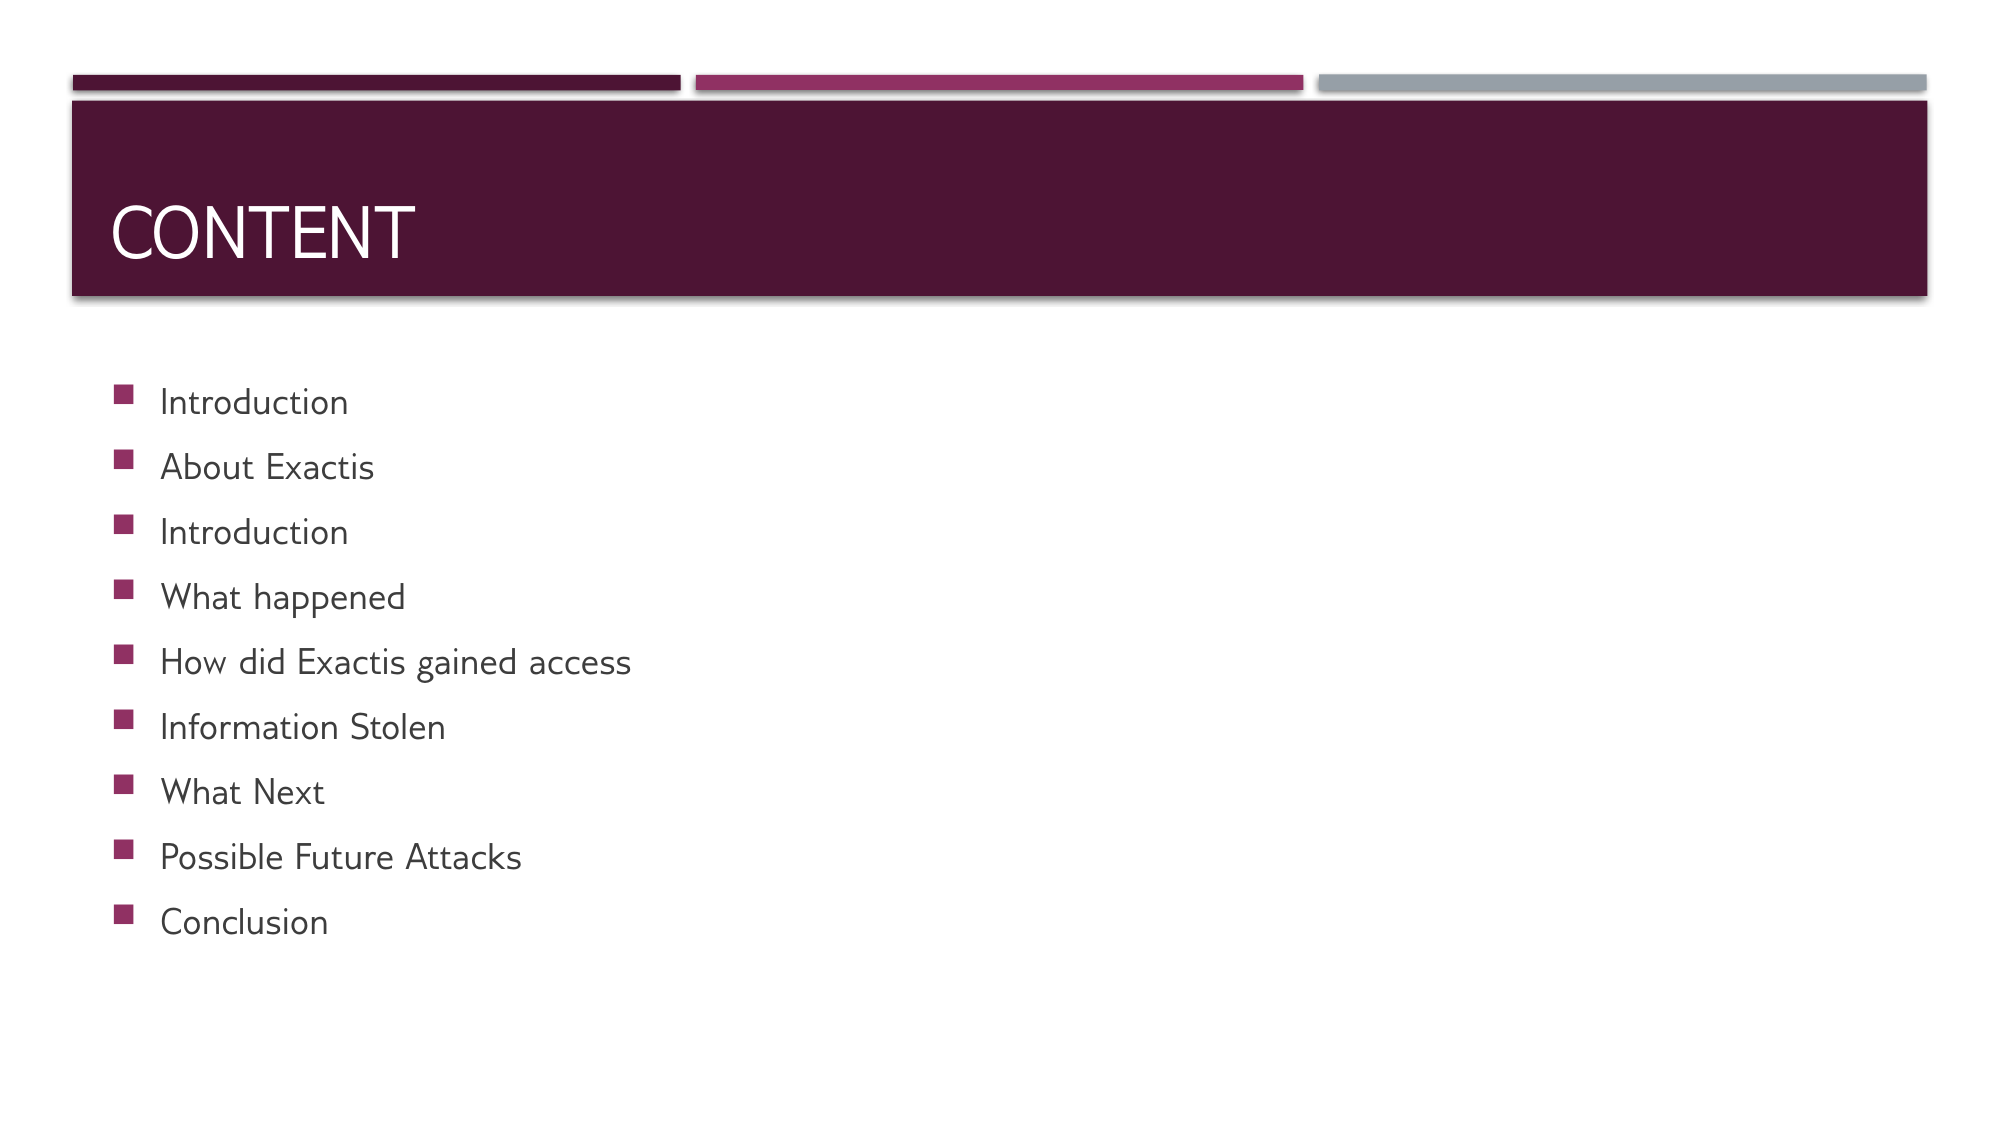

# Content
Introduction
About Exactis
Introduction
What happened
How did Exactis gained access
Information Stolen
What Next
Possible Future Attacks
Conclusion